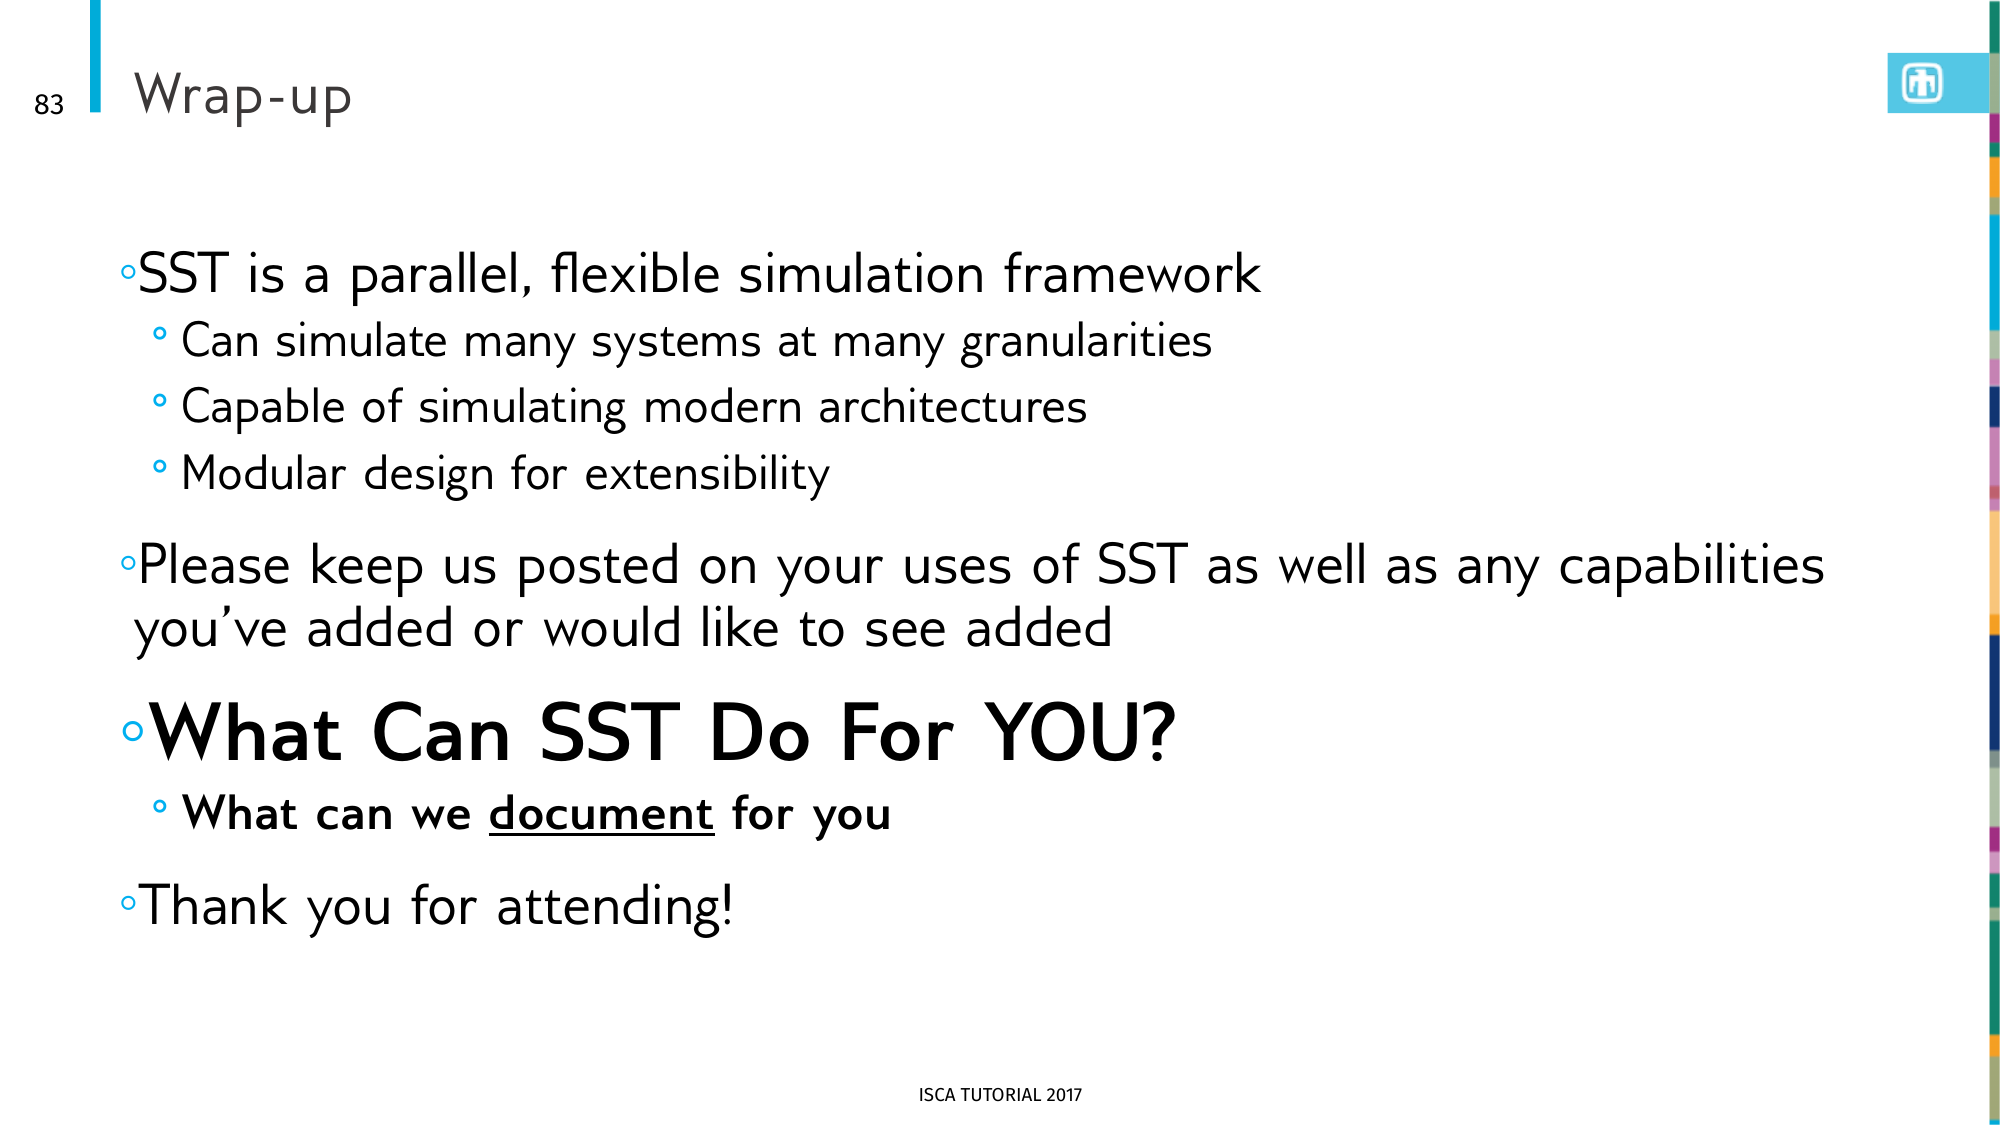

# Wrap-up
83
SST is a parallel, flexible simulation framework
Can simulate many systems at many granularities
Capable of simulating modern architectures
Modular design for extensibility
Please keep us posted on your uses of SST as well as any capabilities you’ve added or would like to see added
What Can SST Do For YOU?
What can we document for you
Thank you for attending!
ISCA Tutorial 2017